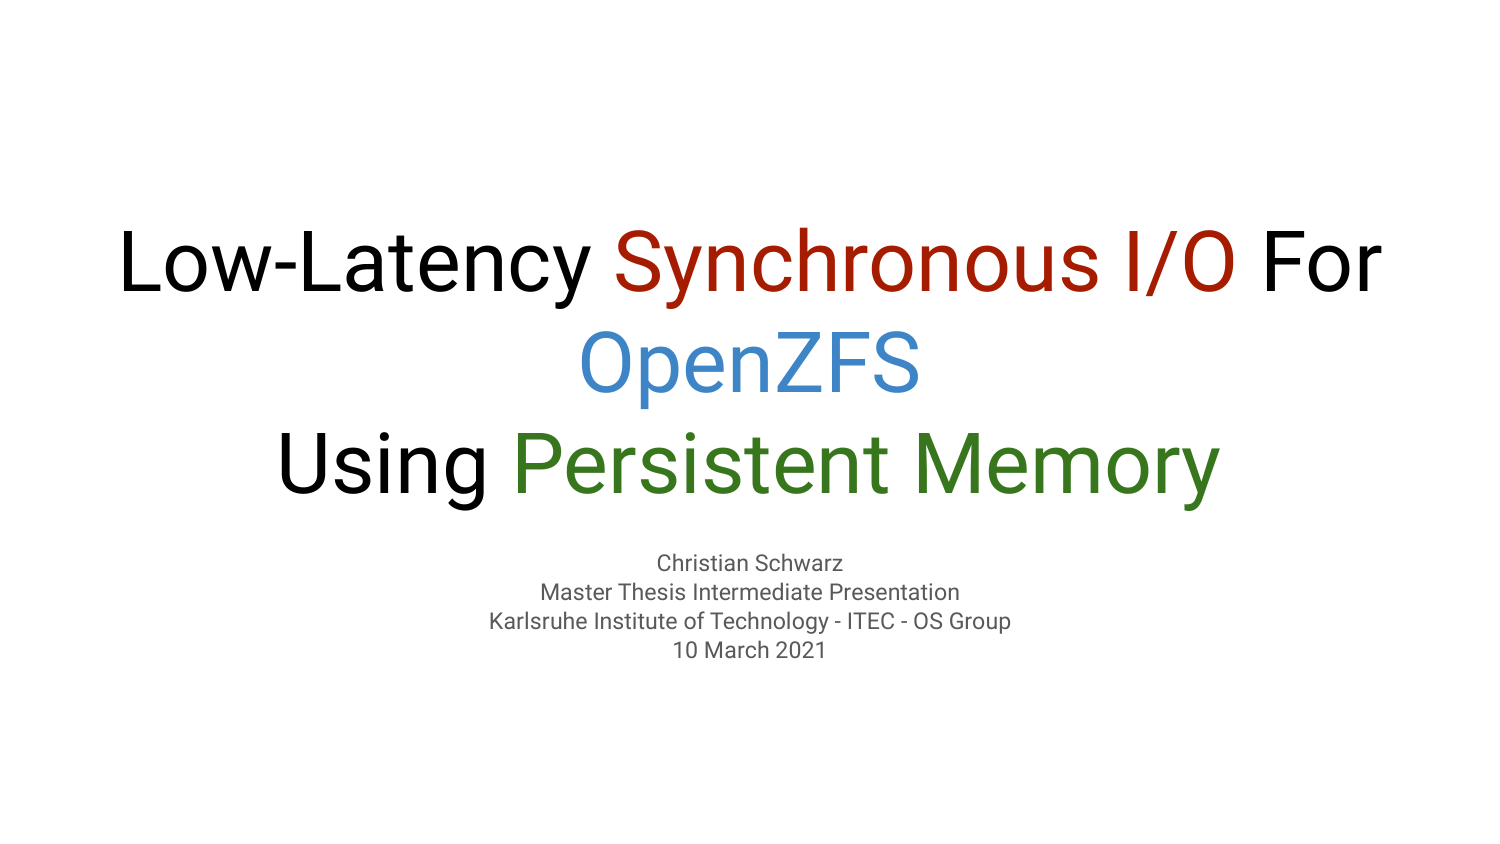

# Low-Latency Synchronous I/O For OpenZFS Using Persistent Memory
Christian Schwarz
Master Thesis Intermediate Presentation
Karlsruhe Institute of Technology - ITEC - OS Group
10 March 2021